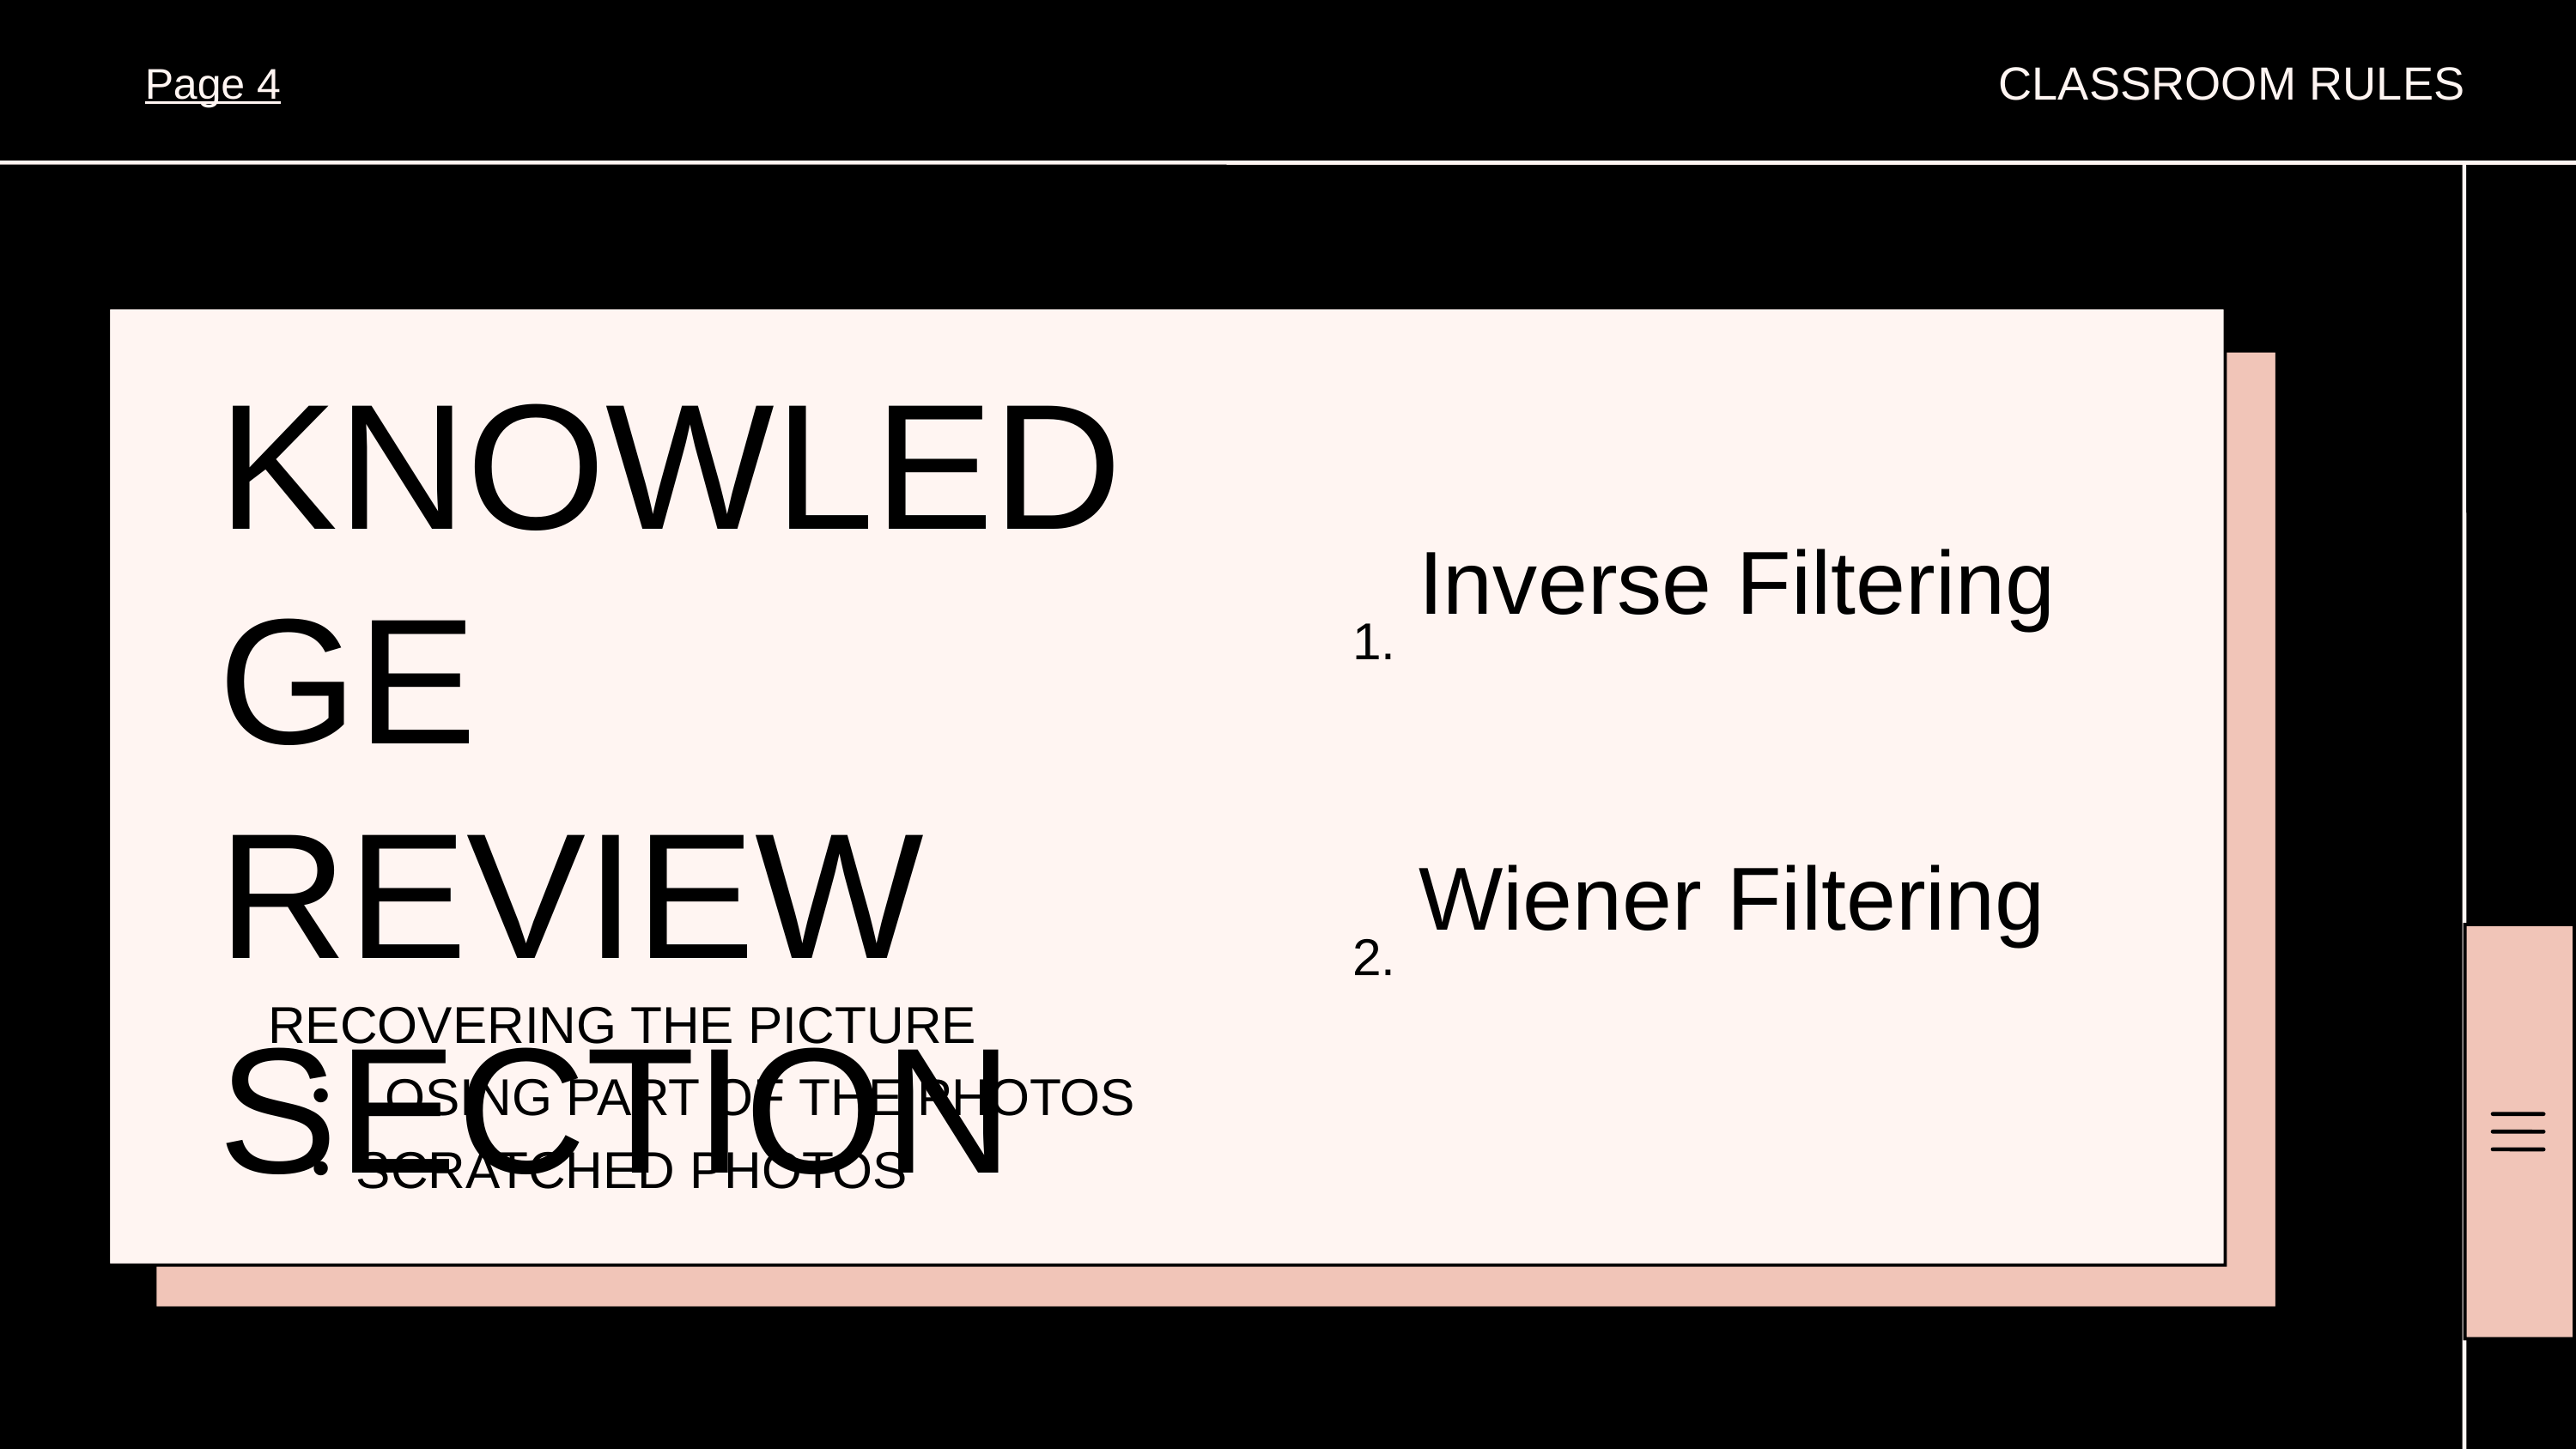

CLASSROOM RULES
Page 4

KNOWLEDGE REVIEW SECTION
Inverse Filtering
1.
Wiener Filtering
2.

RECOVERING THE PICTURE
LOSING PART OF THE PHOTOS
SCRATCHED PHOTOS